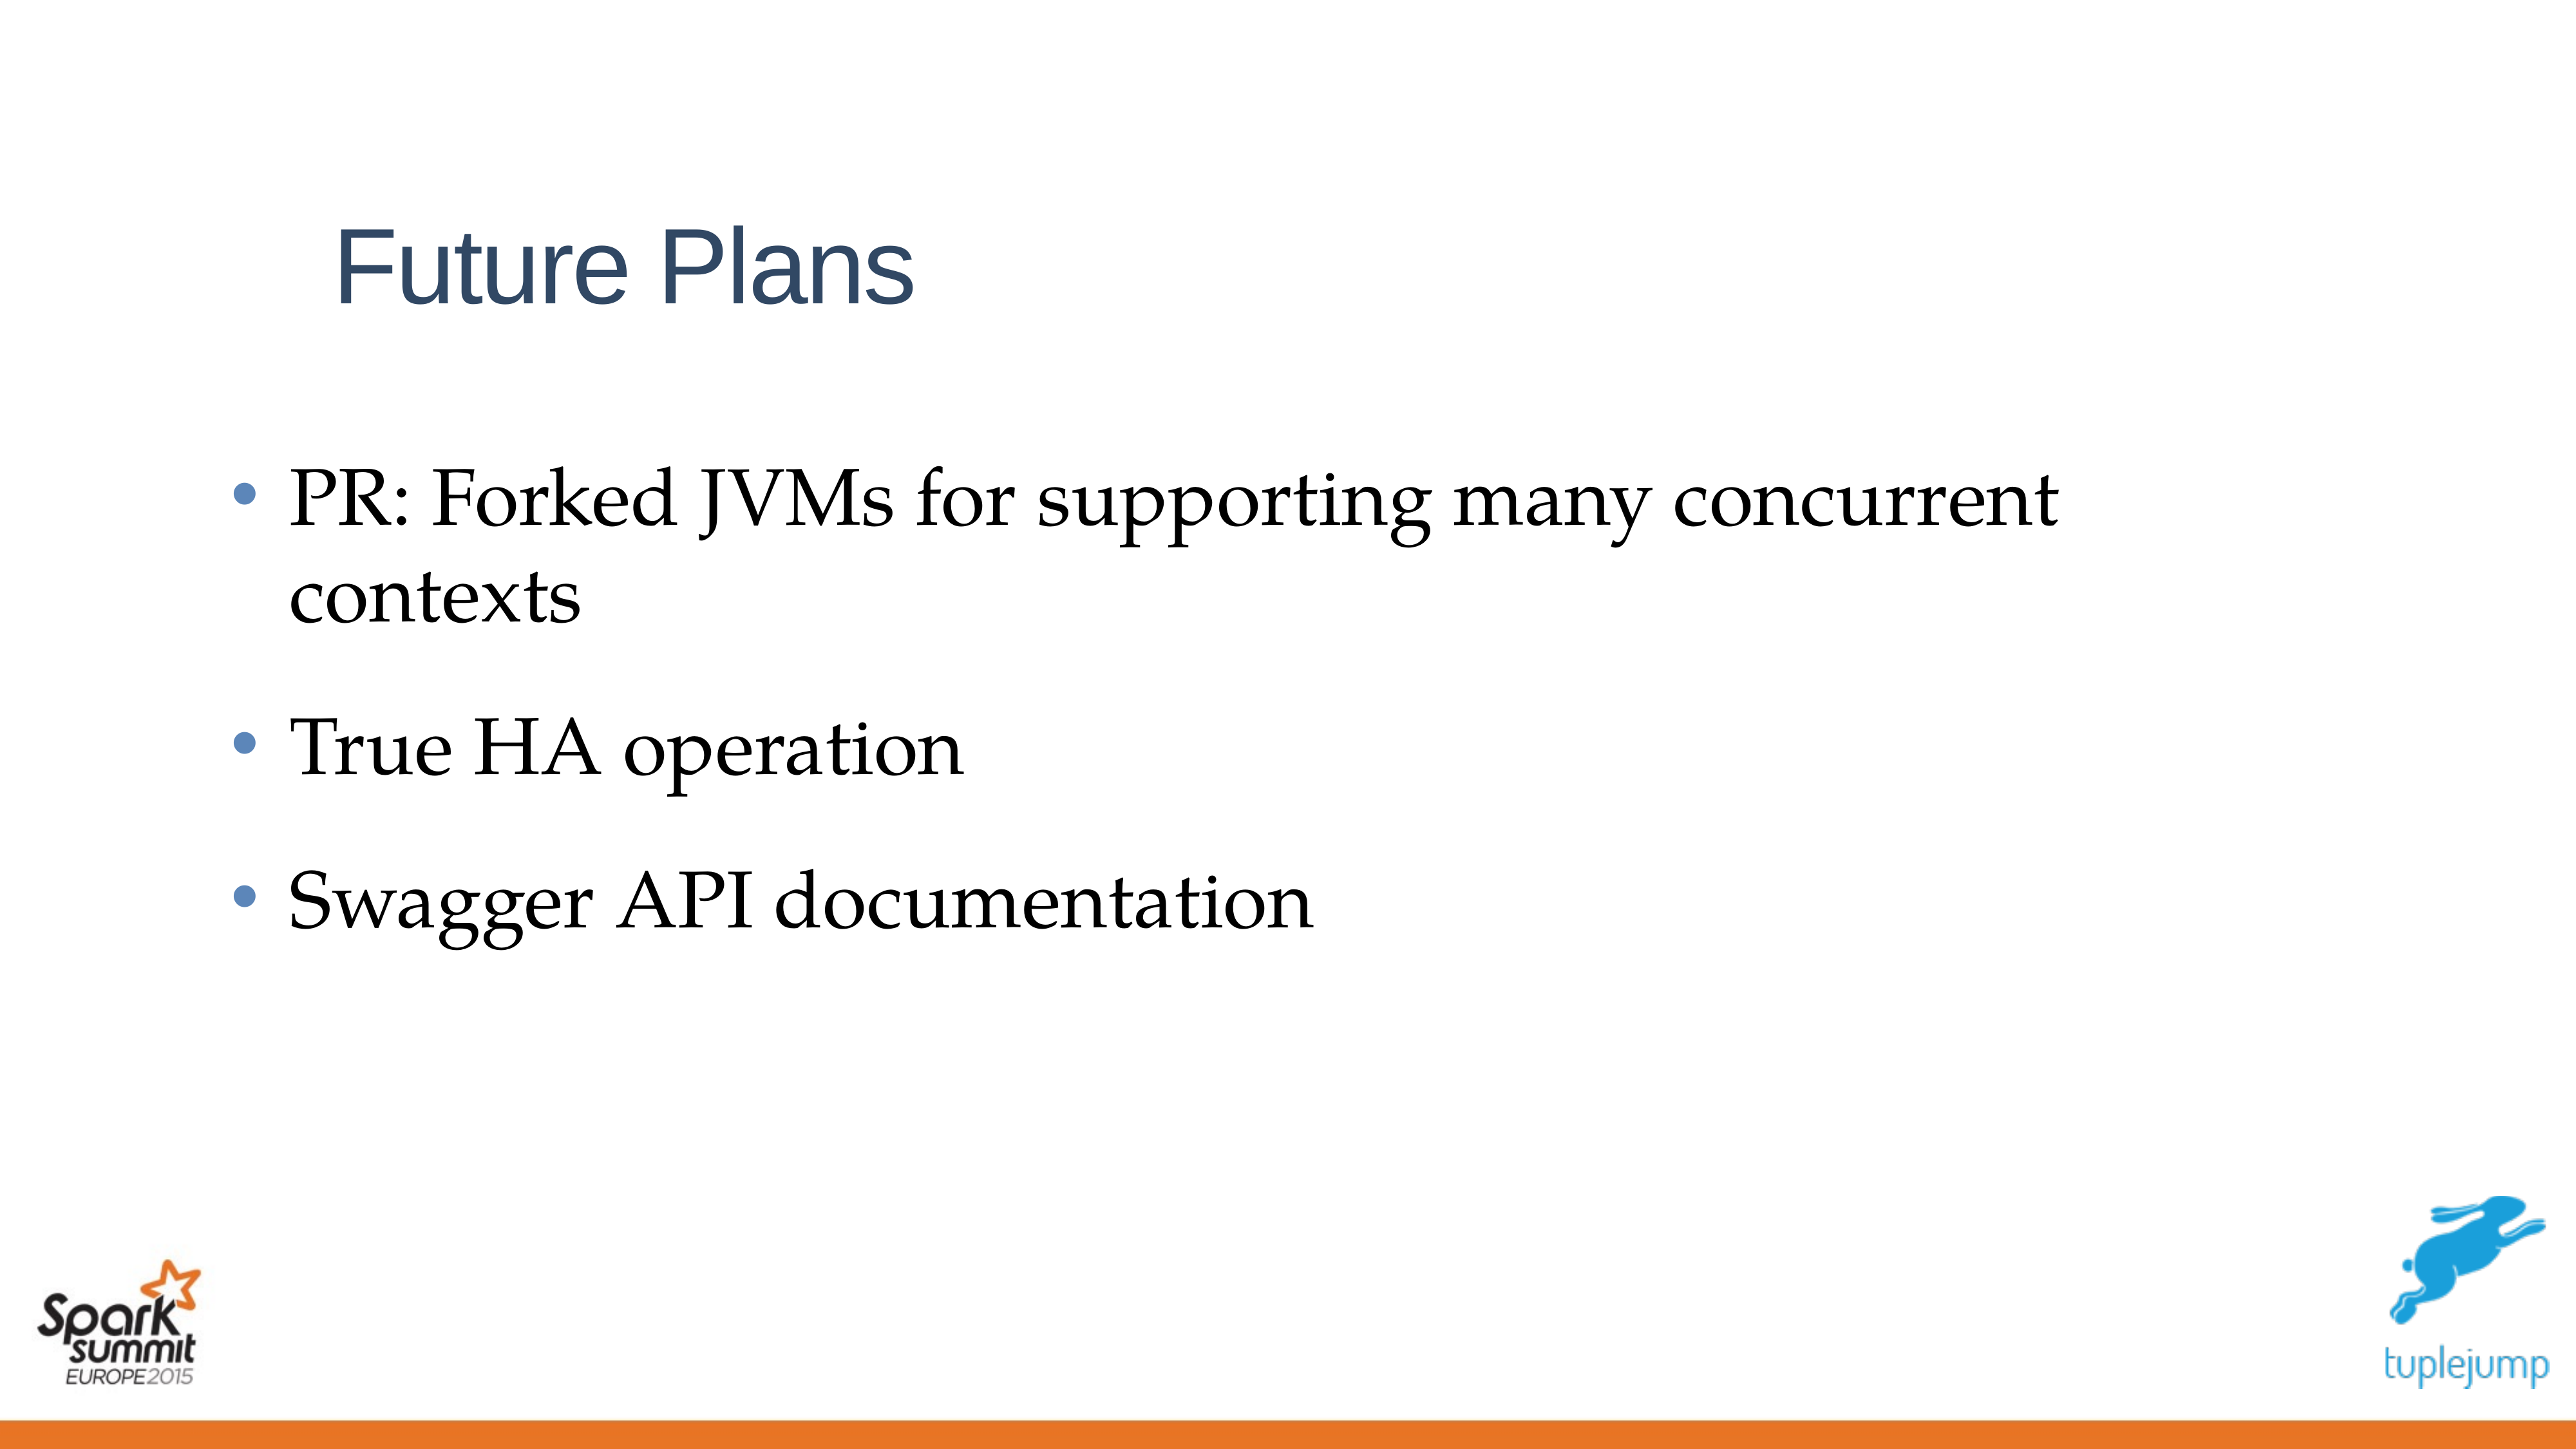

59
# Future Plans
PR: Forked JVMs for supporting many concurrent contexts
True HA operation
Swagger API documentation